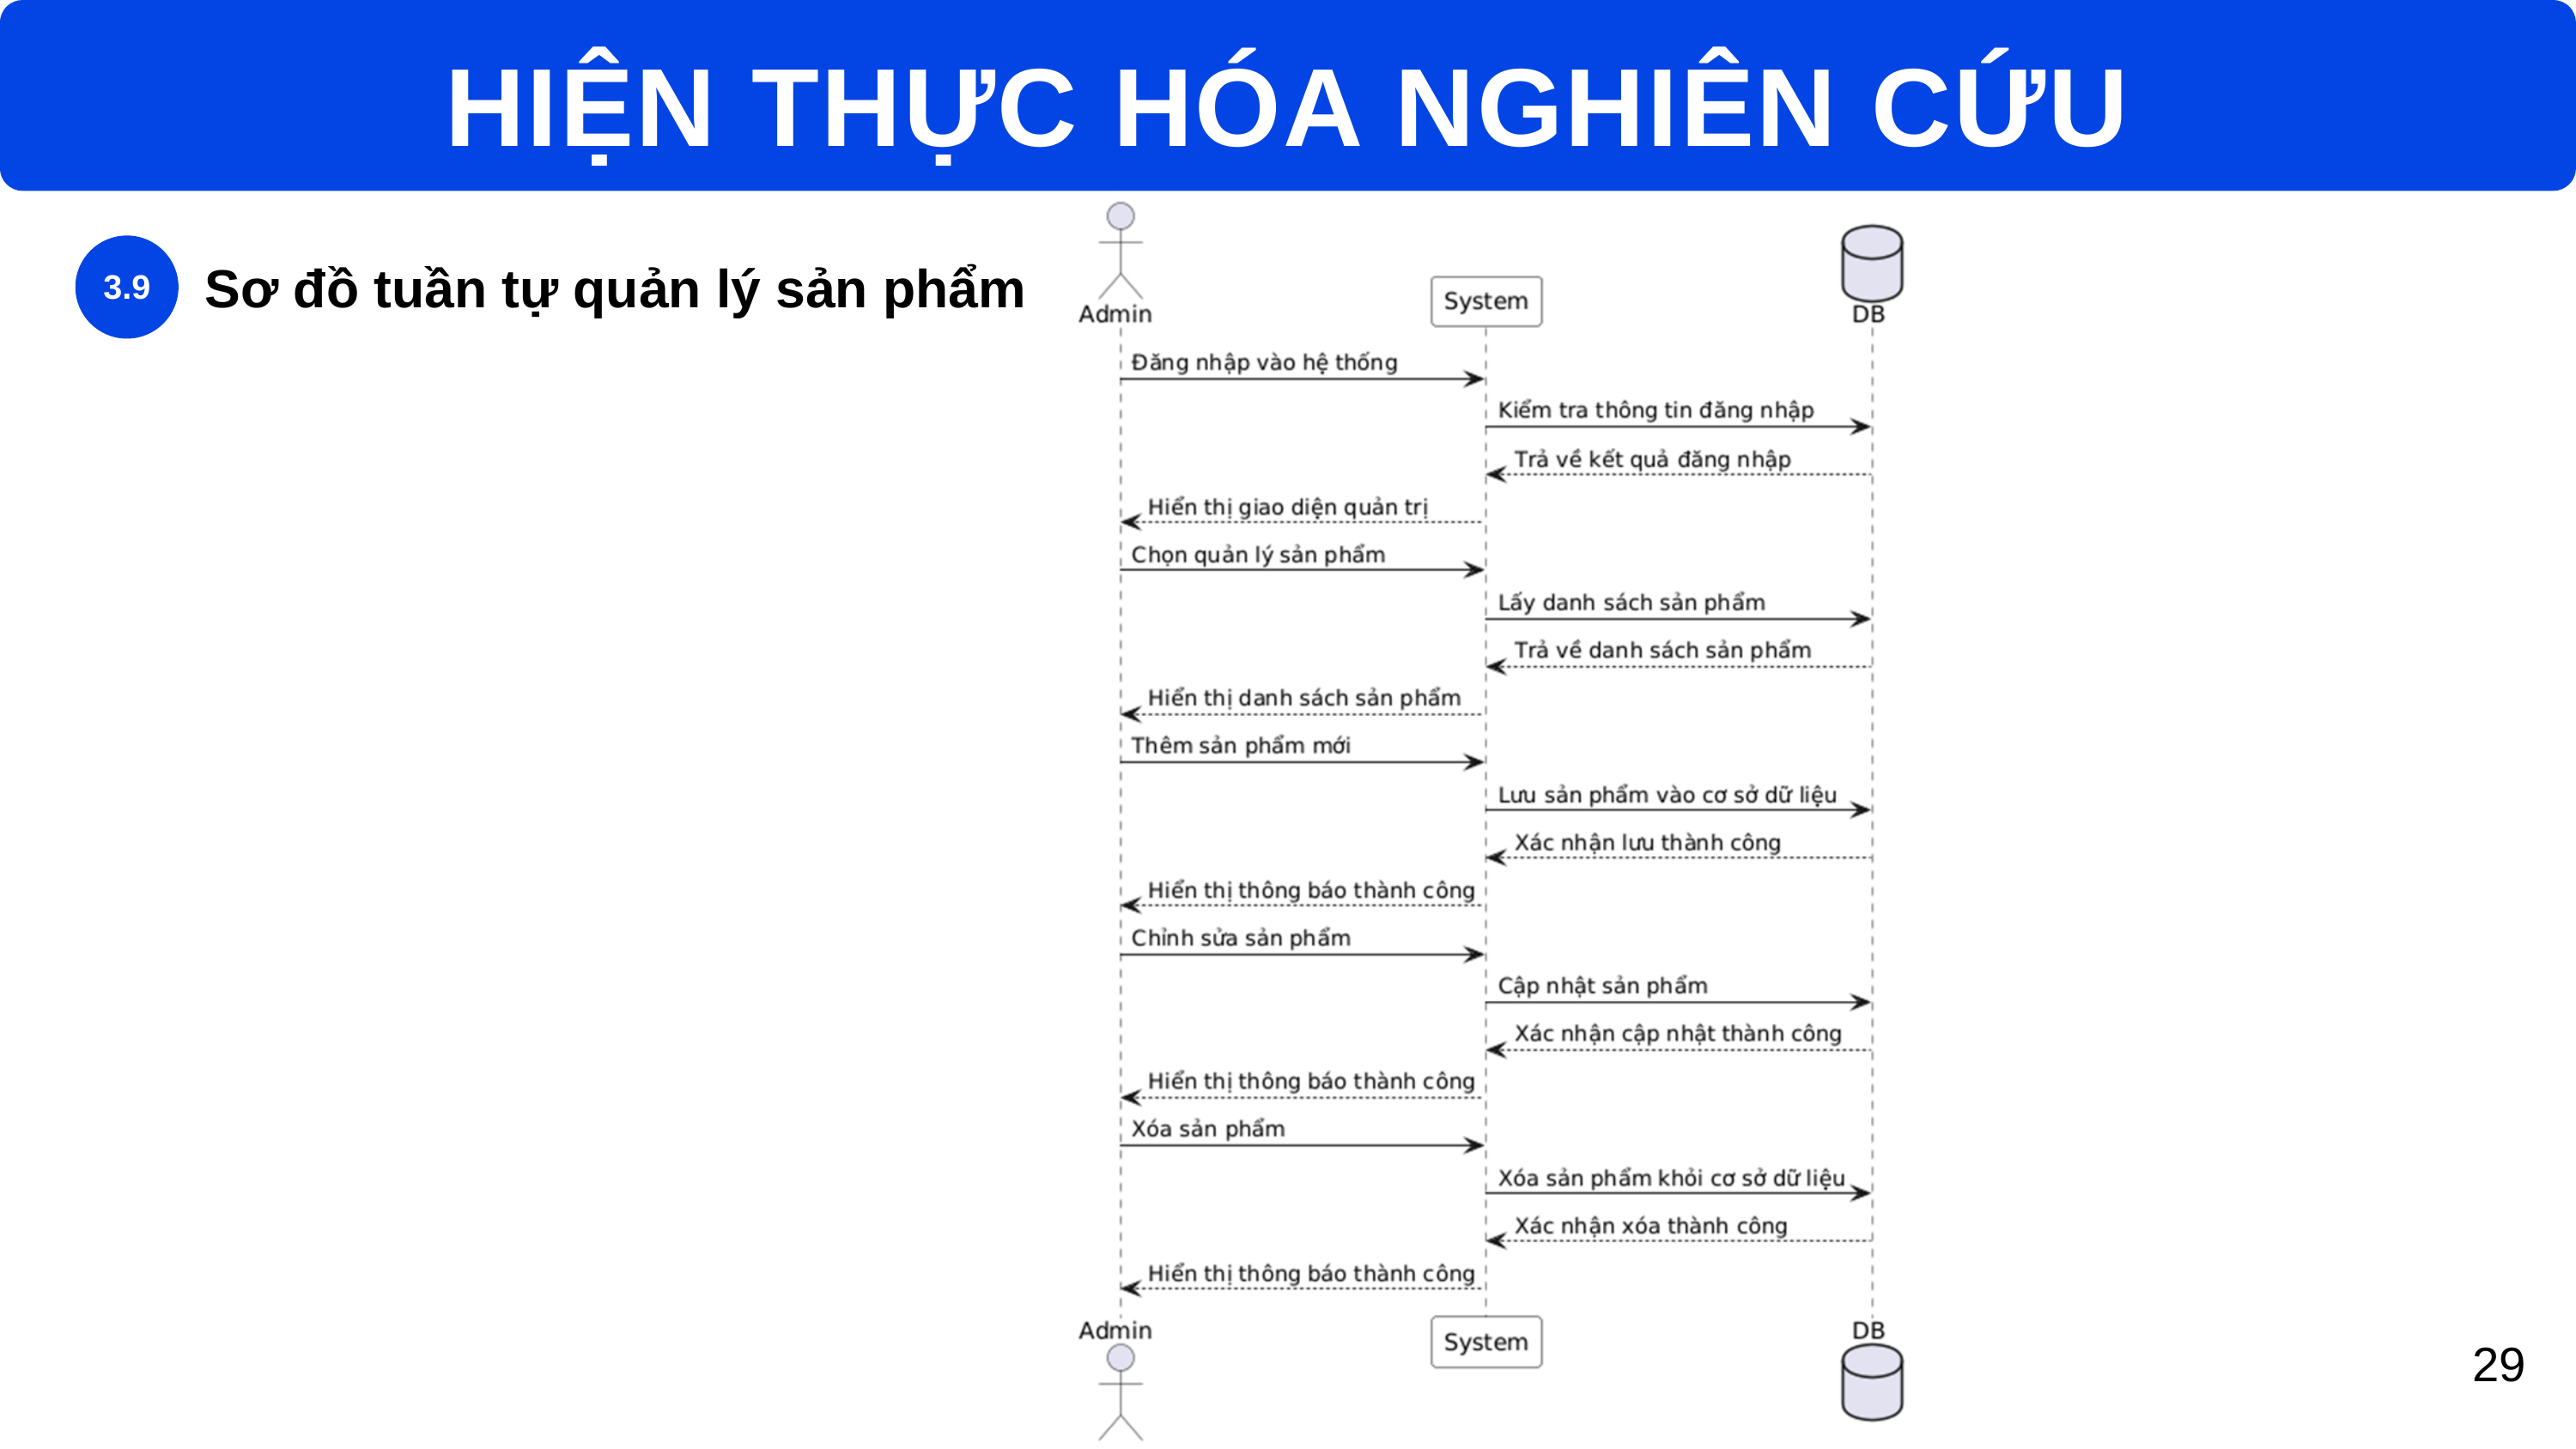

HIỆN THỰC HÓA NGHIÊN CỨU

3.9
Sơ đồ tuần tự quản lý sản phẩm

29